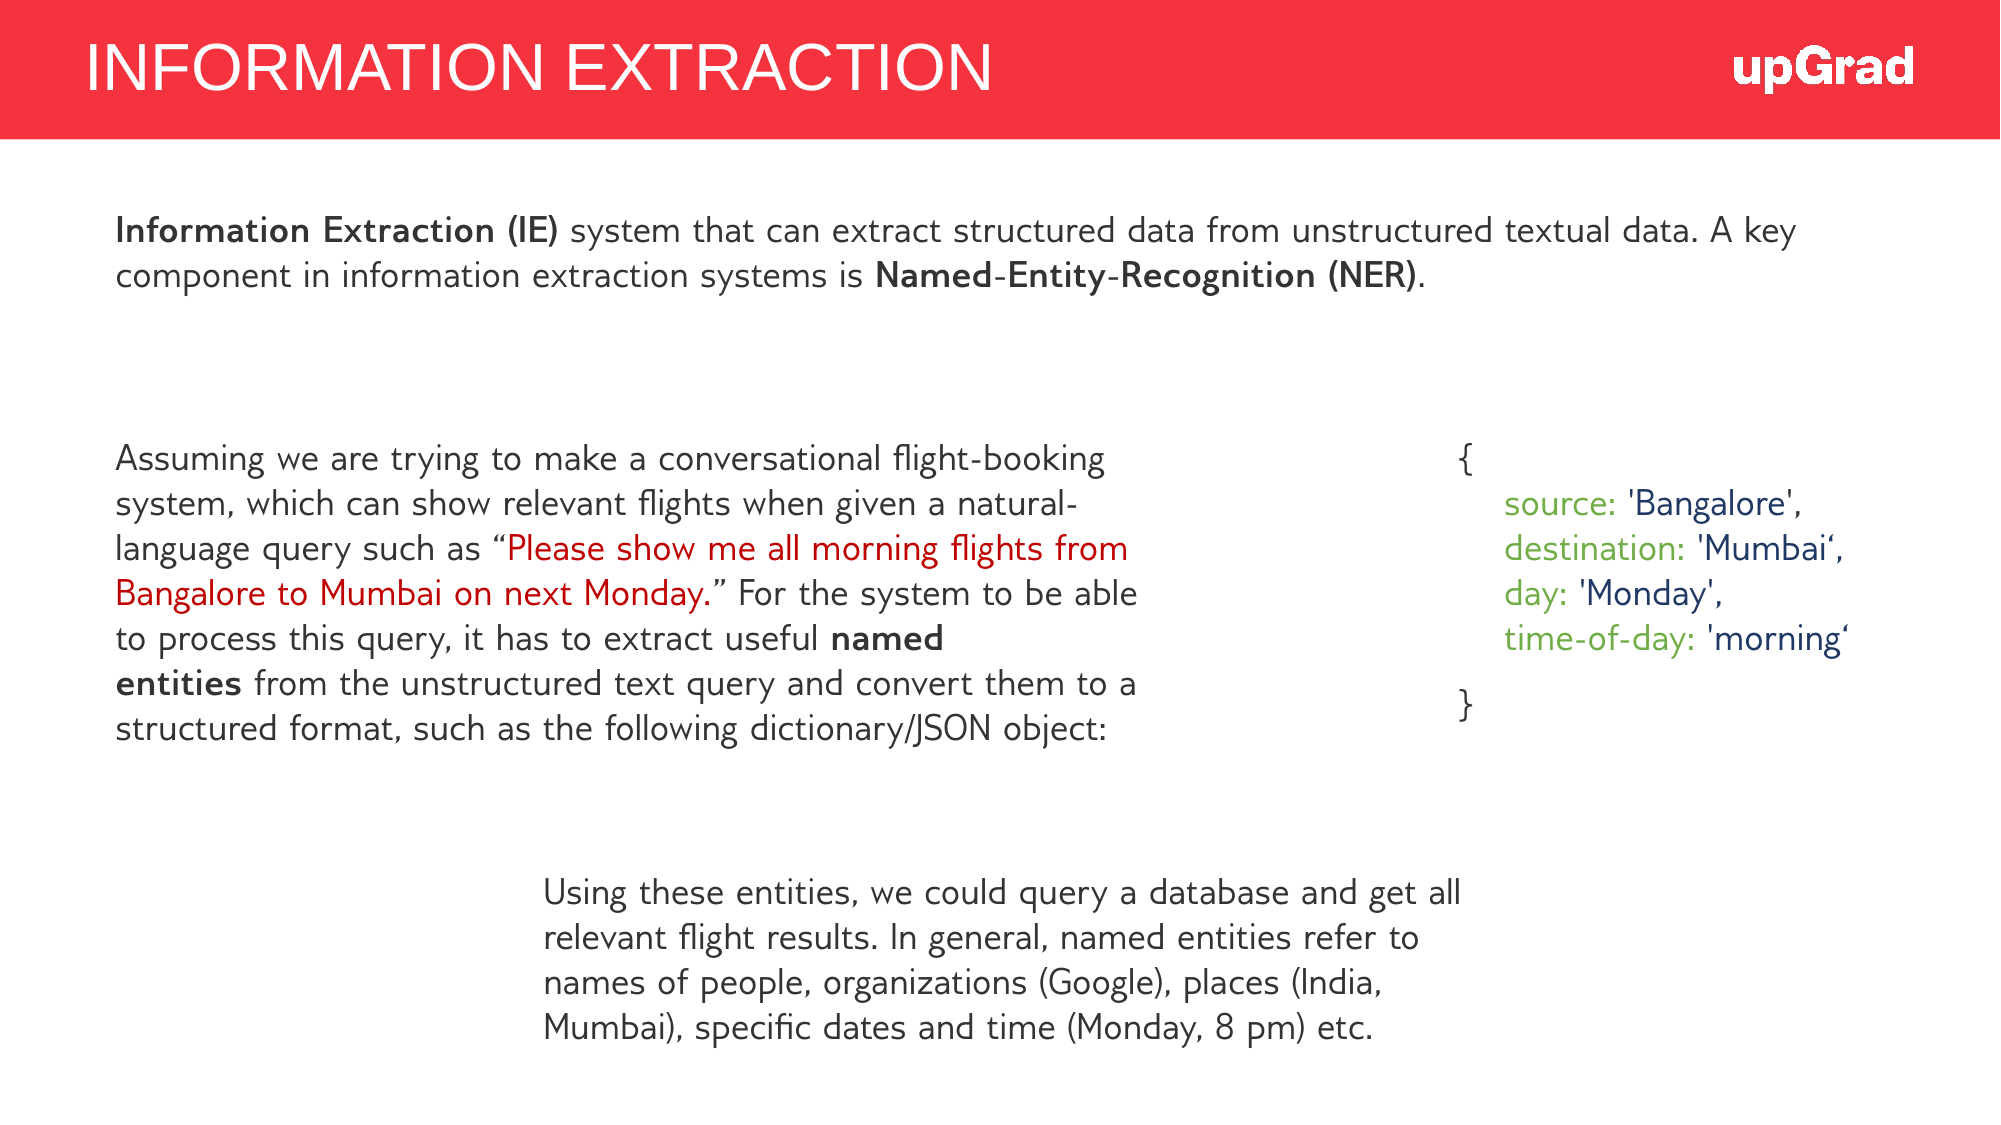

# INFORMATION EXTRACTION
Information Extraction (IE) system that can extract structured data from unstructured textual data. A key component in information extraction systems is Named-Entity-Recognition (NER).
Assuming we are trying to make a conversational flight-booking system, which can show relevant flights when given a natural-language query such as “Please show me all morning flights from Bangalore to Mumbai on next Monday.” For the system to be able to process this query, it has to extract useful named entities from the unstructured text query and convert them to a structured format, such as the following dictionary/JSON object:
{
    source: 'Bangalore',
    destination: 'Mumbai‘,
    day: 'Monday',
    time-of-day: 'morning‘
}
Using these entities, we could query a database and get all relevant flight results. In general, named entities refer to names of people, organizations (Google), places (India, Mumbai), specific dates and time (Monday, 8 pm) etc.